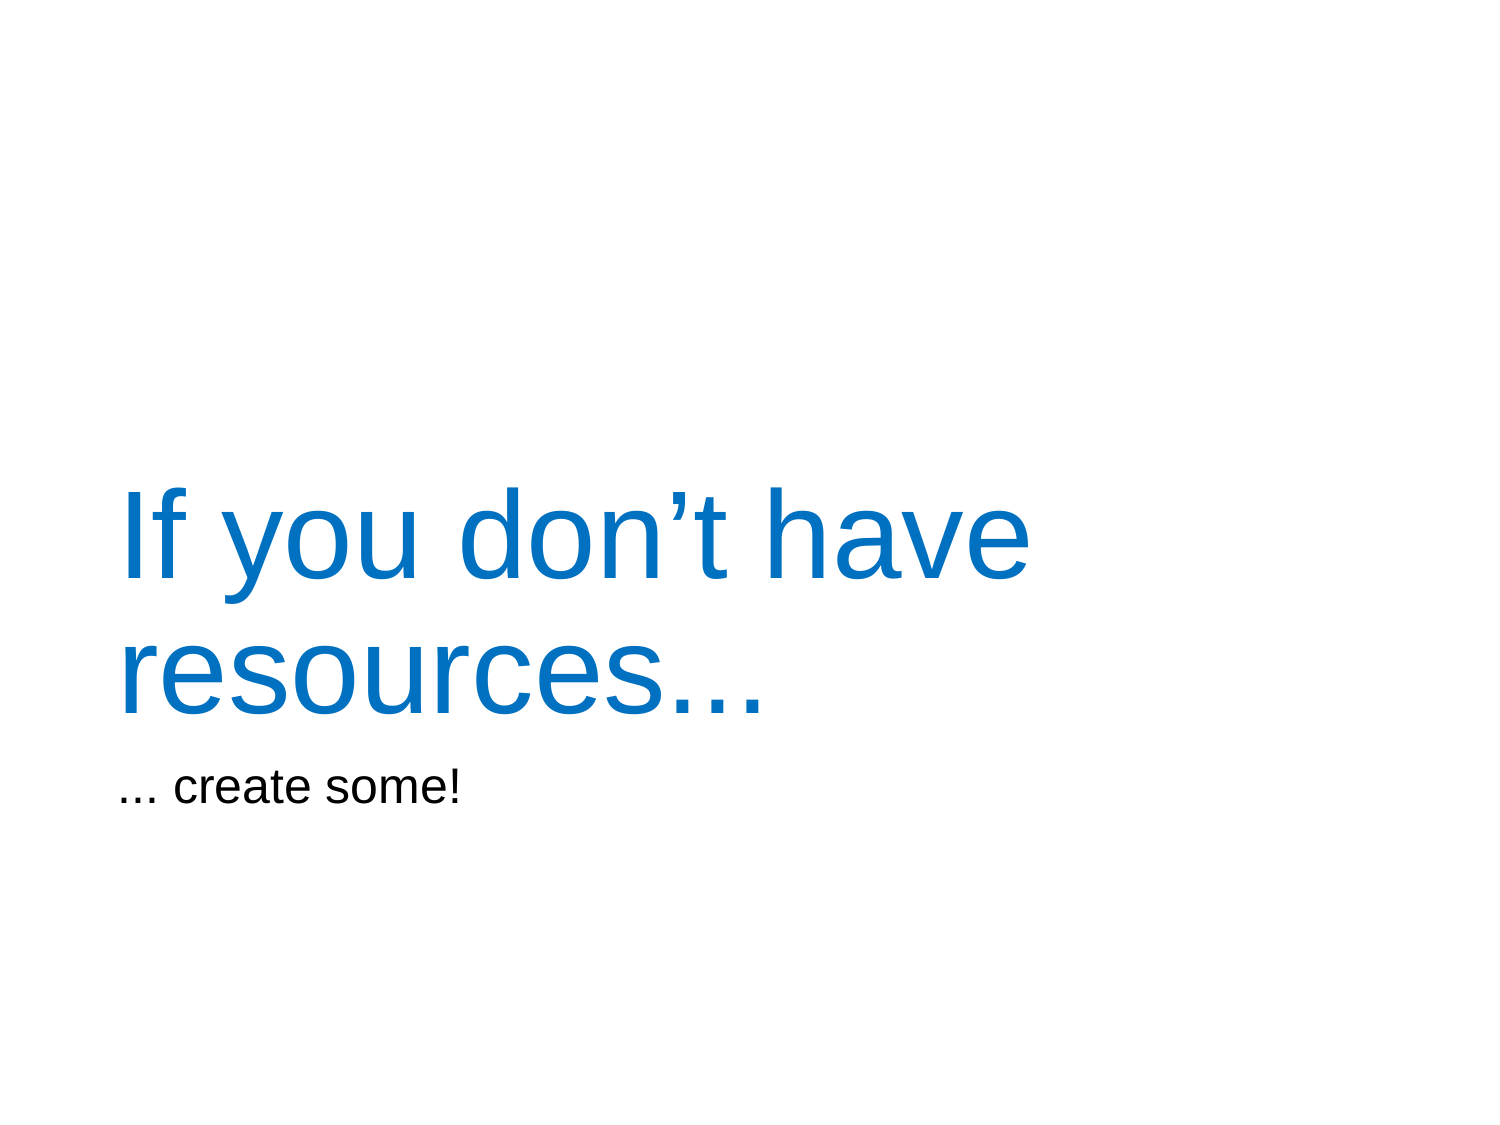

# If you don’t have resources...
... create some!